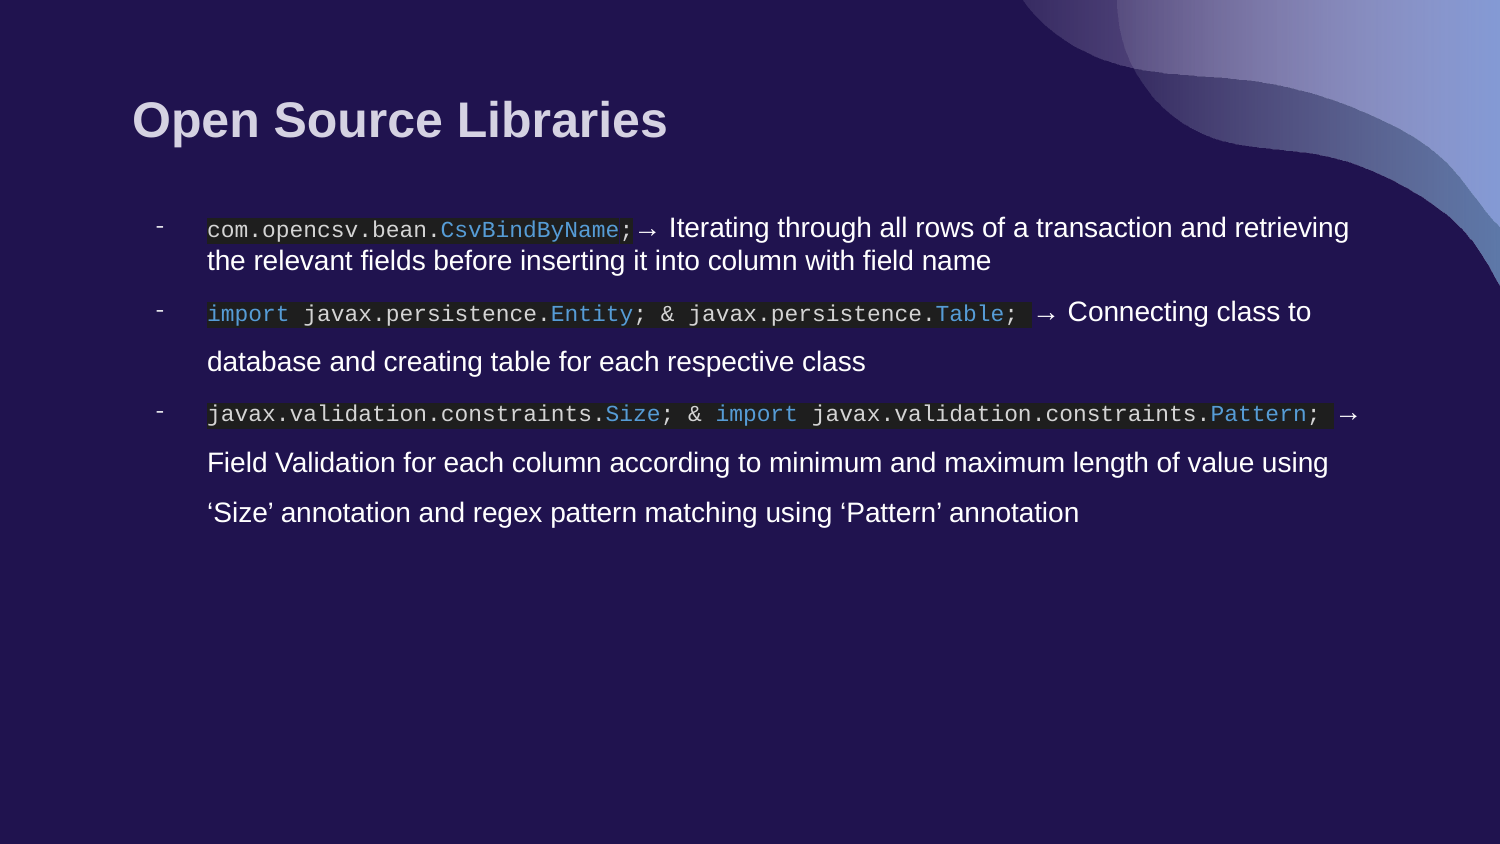

# Open Source Libraries
com.opencsv.bean.CsvBindByName;→ Iterating through all rows of a transaction and retrieving the relevant fields before inserting it into column with field name
import javax.persistence.Entity; & javax.persistence.Table; → Connecting class to database and creating table for each respective class
javax.validation.constraints.Size; & import javax.validation.constraints.Pattern; → Field Validation for each column according to minimum and maximum length of value using ‘Size’ annotation and regex pattern matching using ‘Pattern’ annotation